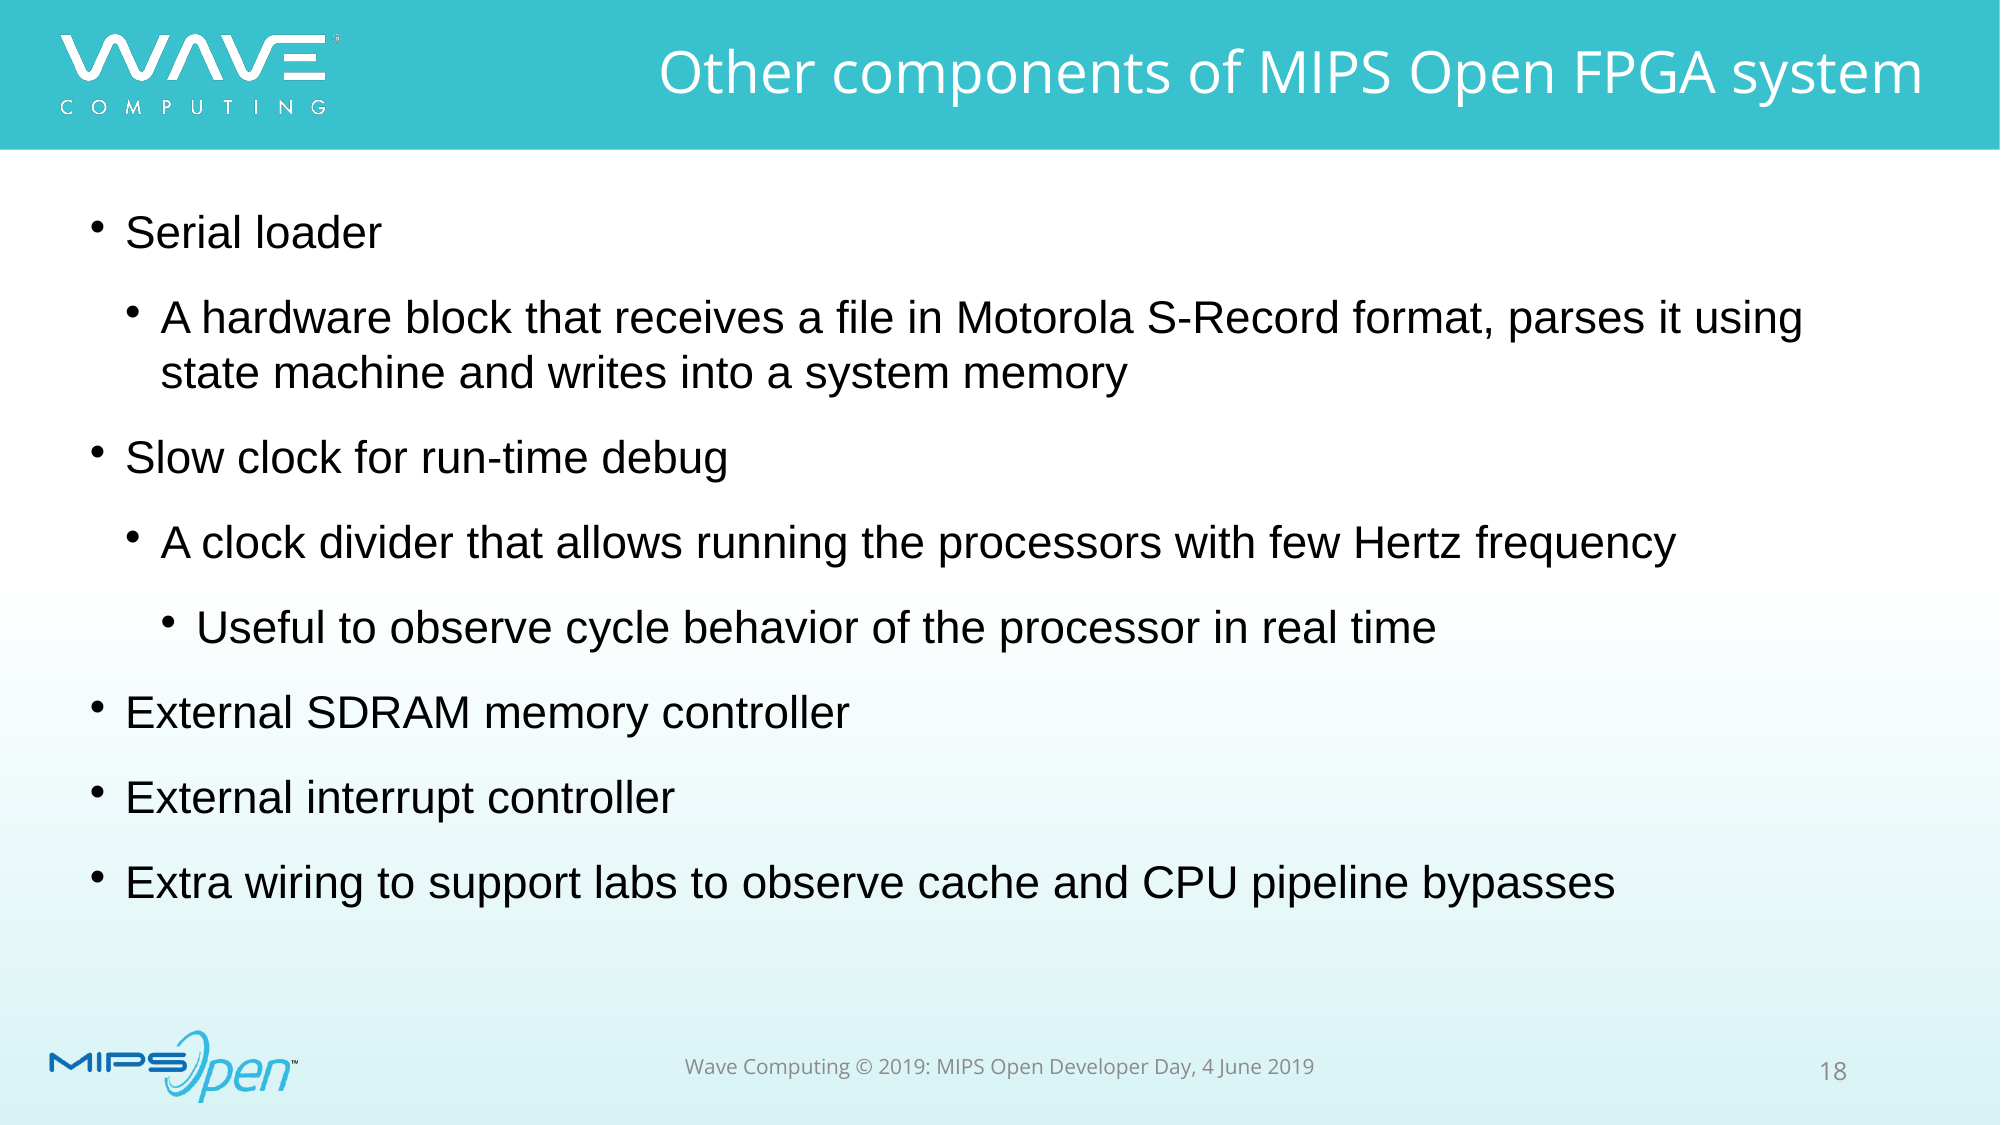

Other components of MIPS Open FPGA system
Serial loader
A hardware block that receives a file in Motorola S-Record format, parses it using state machine and writes into a system memory
Slow clock for run-time debug
A clock divider that allows running the processors with few Hertz frequency
Useful to observe cycle behavior of the processor in real time
External SDRAM memory controller
External interrupt controller
Extra wiring to support labs to observe cache and CPU pipeline bypasses
18